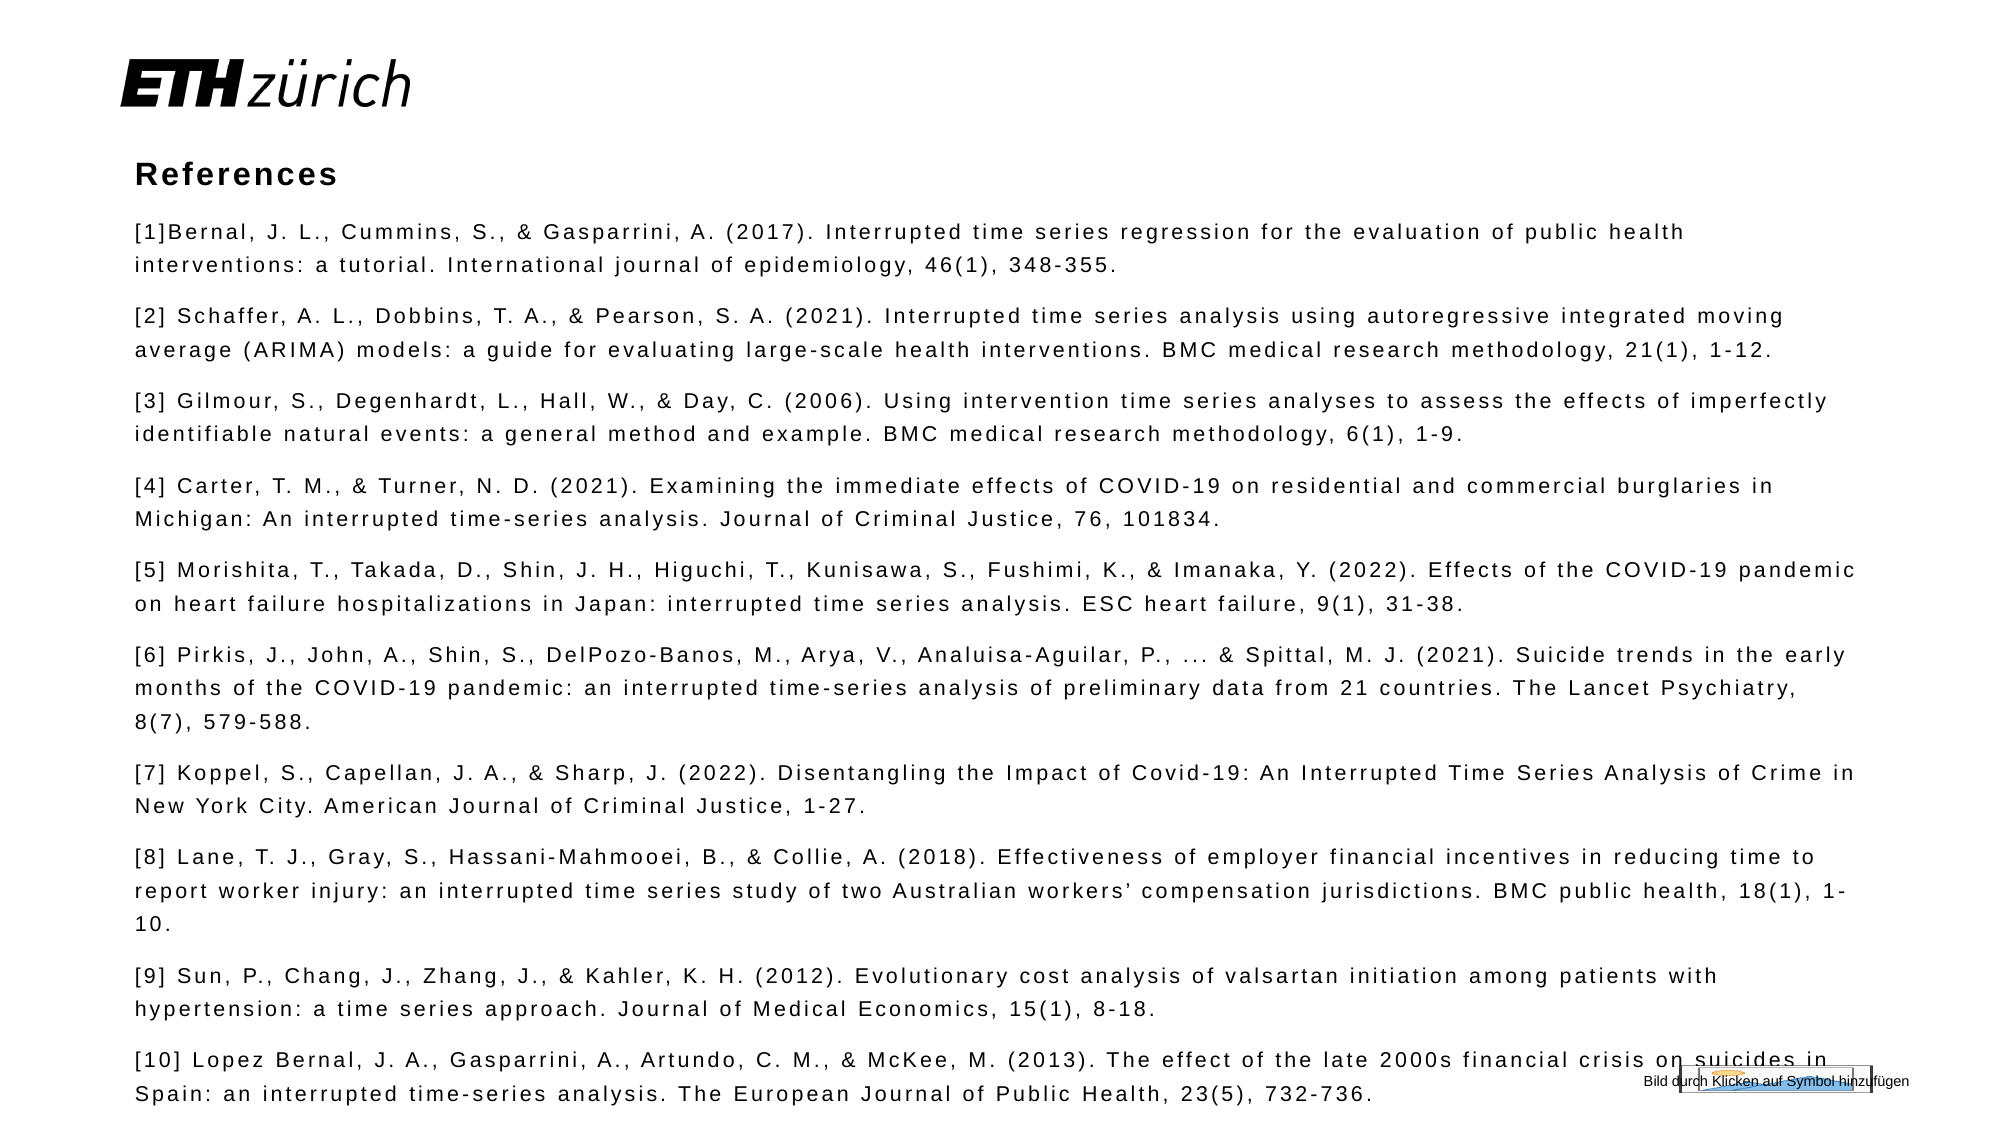

References
[1]Bernal, J. L., Cummins, S., & Gasparrini, A. (2017). Interrupted time series regression for the evaluation of public health interventions: a tutorial. International journal of epidemiology, 46(1), 348-355.
[2] Schaffer, A. L., Dobbins, T. A., & Pearson, S. A. (2021). Interrupted time series analysis using autoregressive integrated moving average (ARIMA) models: a guide for evaluating large-scale health interventions. BMC medical research methodology, 21(1), 1-12.
[3] Gilmour, S., Degenhardt, L., Hall, W., & Day, C. (2006). Using intervention time series analyses to assess the effects of imperfectly identifiable natural events: a general method and example. BMC medical research methodology, 6(1), 1-9.
[4] Carter, T. M., & Turner, N. D. (2021). Examining the immediate effects of COVID-19 on residential and commercial burglaries in Michigan: An interrupted time-series analysis. Journal of Criminal Justice, 76, 101834.
[5] Morishita, T., Takada, D., Shin, J. H., Higuchi, T., Kunisawa, S., Fushimi, K., & Imanaka, Y. (2022). Effects of the COVID‐19 pandemic on heart failure hospitalizations in Japan: interrupted time series analysis. ESC heart failure, 9(1), 31-38.
[6] Pirkis, J., John, A., Shin, S., DelPozo-Banos, M., Arya, V., Analuisa-Aguilar, P., ... & Spittal, M. J. (2021). Suicide trends in the early months of the COVID-19 pandemic: an interrupted time-series analysis of preliminary data from 21 countries. The Lancet Psychiatry, 8(7), 579-588.
[7] Koppel, S., Capellan, J. A., & Sharp, J. (2022). Disentangling the Impact of Covid-19: An Interrupted Time Series Analysis of Crime in New York City. American Journal of Criminal Justice, 1-27.
[8] Lane, T. J., Gray, S., Hassani-Mahmooei, B., & Collie, A. (2018). Effectiveness of employer financial incentives in reducing time to report worker injury: an interrupted time series study of two Australian workers’ compensation jurisdictions. BMC public health, 18(1), 1-10.
[9] Sun, P., Chang, J., Zhang, J., & Kahler, K. H. (2012). Evolutionary cost analysis of valsartan initiation among patients with hypertension: a time series approach. Journal of Medical Economics, 15(1), 8-18.
[10] Lopez Bernal, J. A., Gasparrini, A., Artundo, C. M., & McKee, M. (2013). The effect of the late 2000s financial crisis on suicides in Spain: an interrupted time-series analysis. The European Journal of Public Health, 23(5), 732-736.